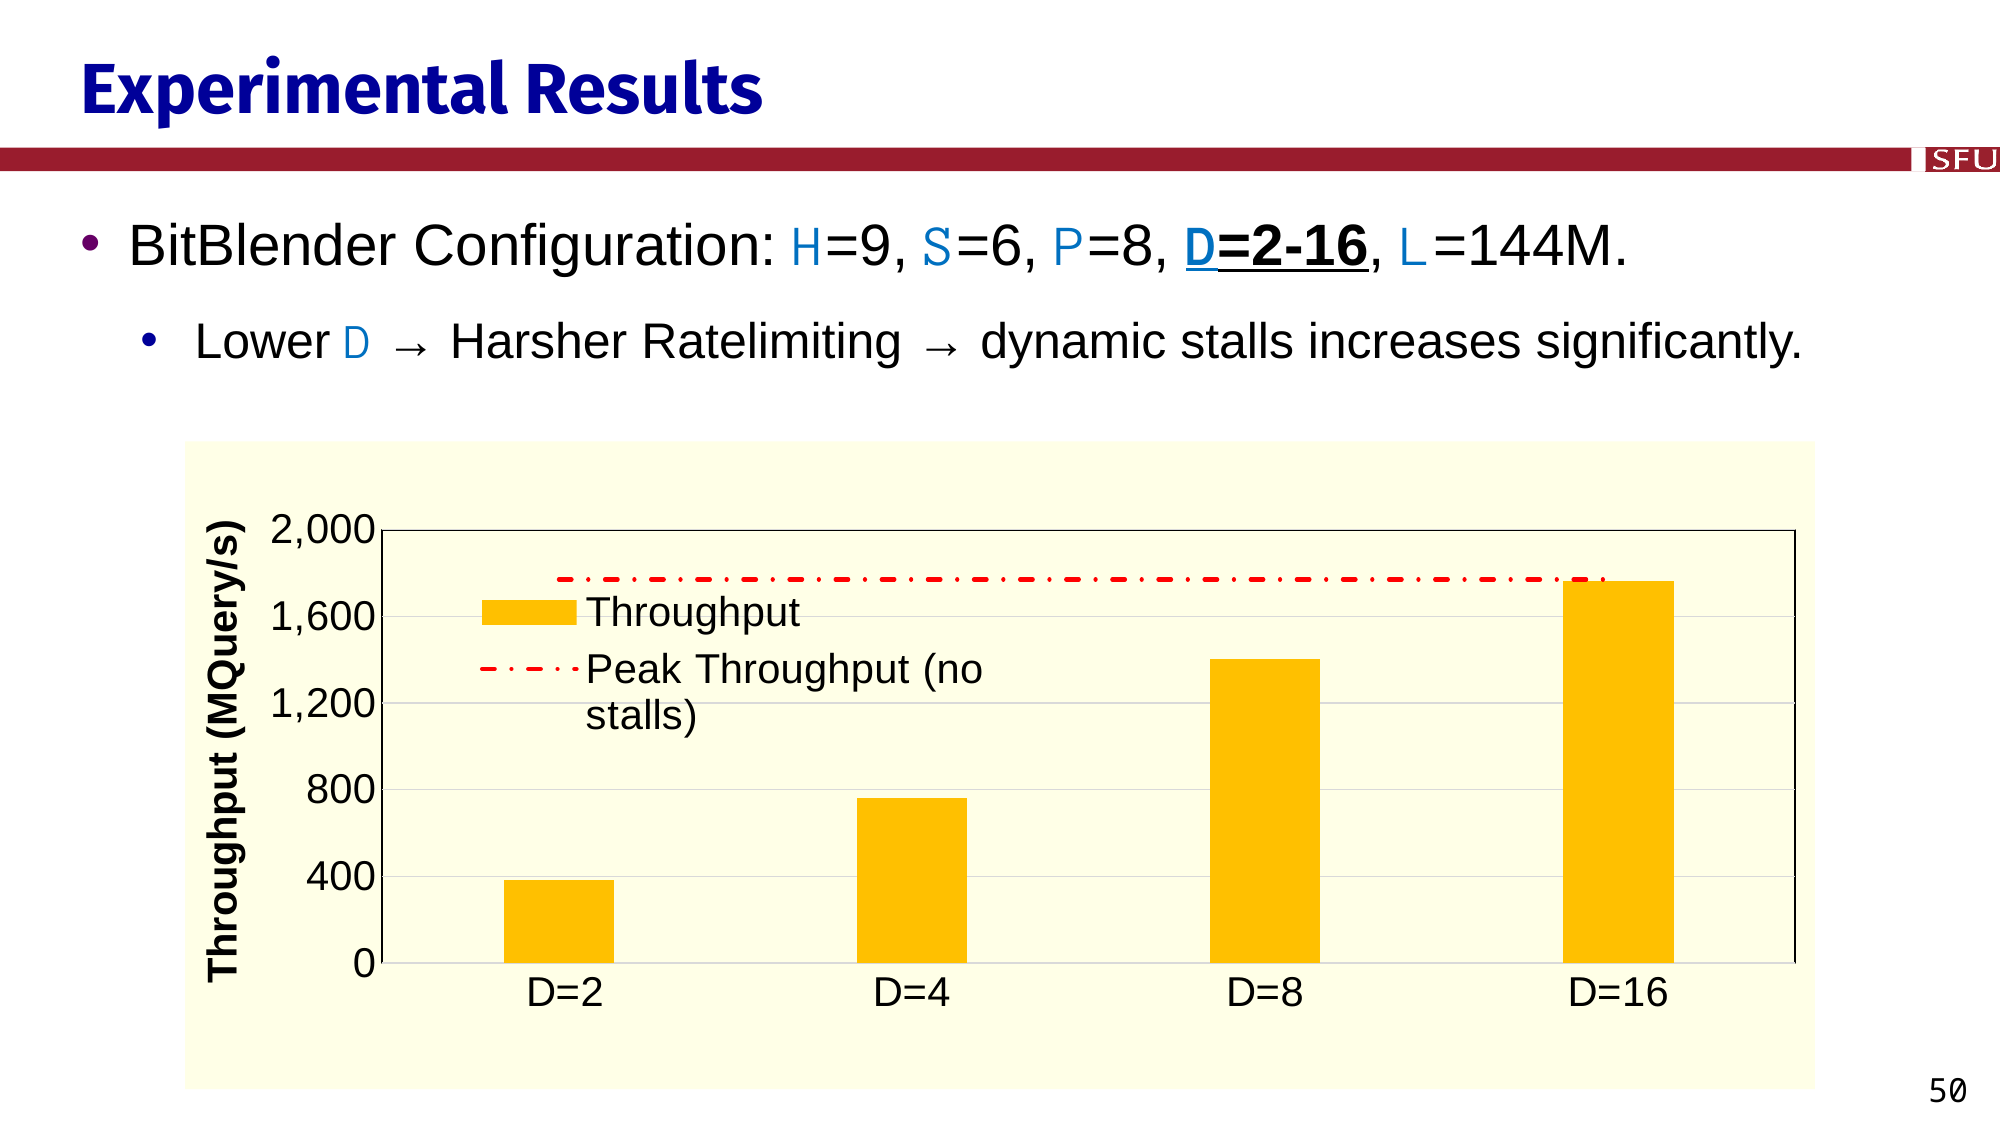

# Experimental Results
BitBlender Configuration: H=9, S=6, P=8, D=2-16, L=144M.
Lower D → Harsher Ratelimiting → dynamic stalls increases significantly.

### Chart

| Category | Throughput | Peak Throughput (no stalls) |
|---|---|---|
|  D=2 | 382.4053951 | 1770.0 |
| D=4 | 759.3802982 | 1770.0 |
| D=8 | 1403.940111 | 1770.0 |
| D=16 | 1764.346778 | 1770.0 |